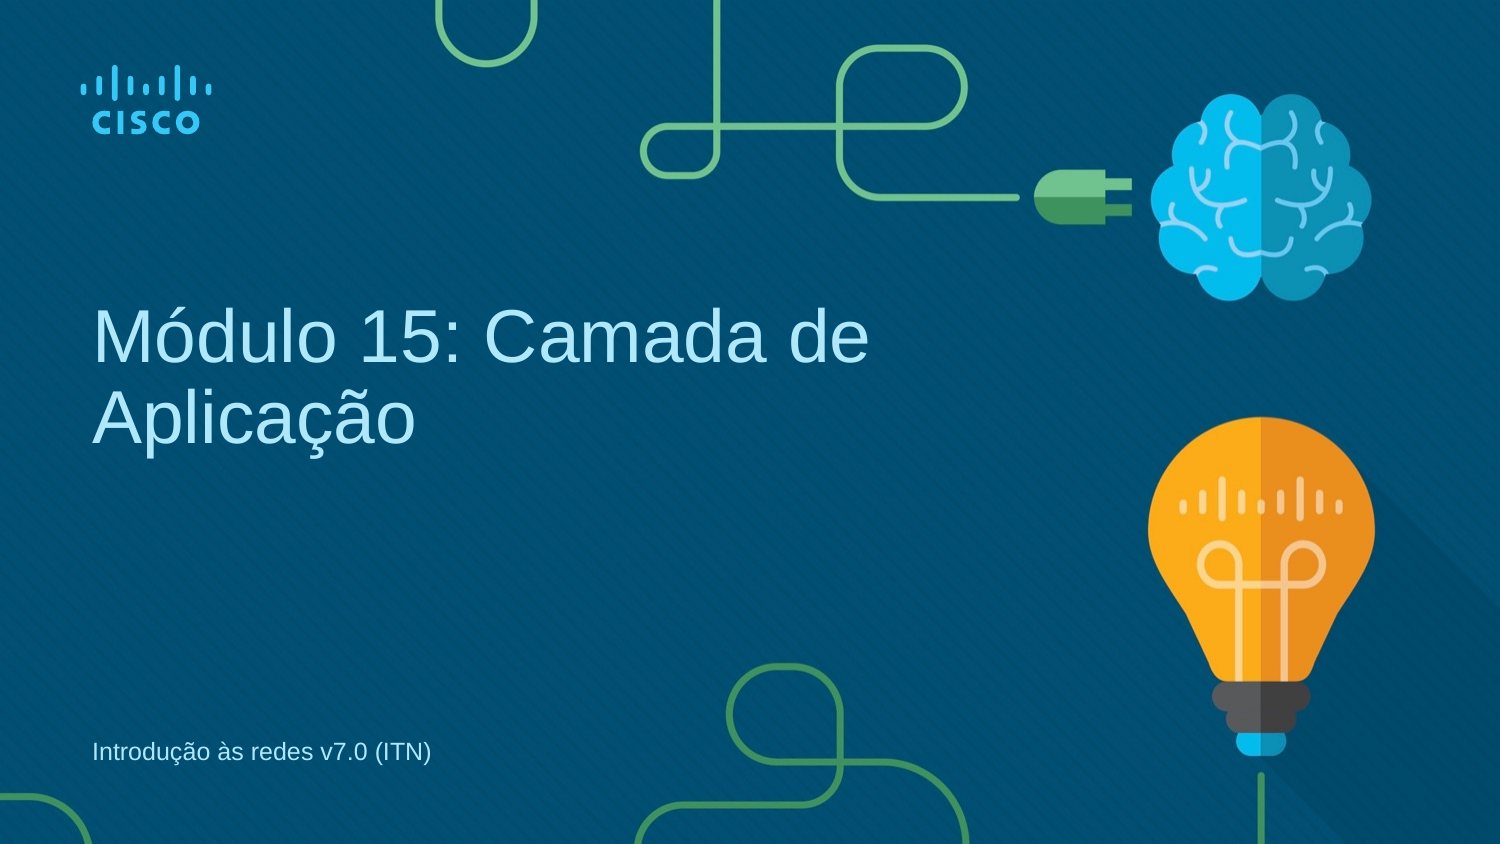

# Módulo 15: Camada de Aplicação
Introdução às redes v7.0 (ITN)